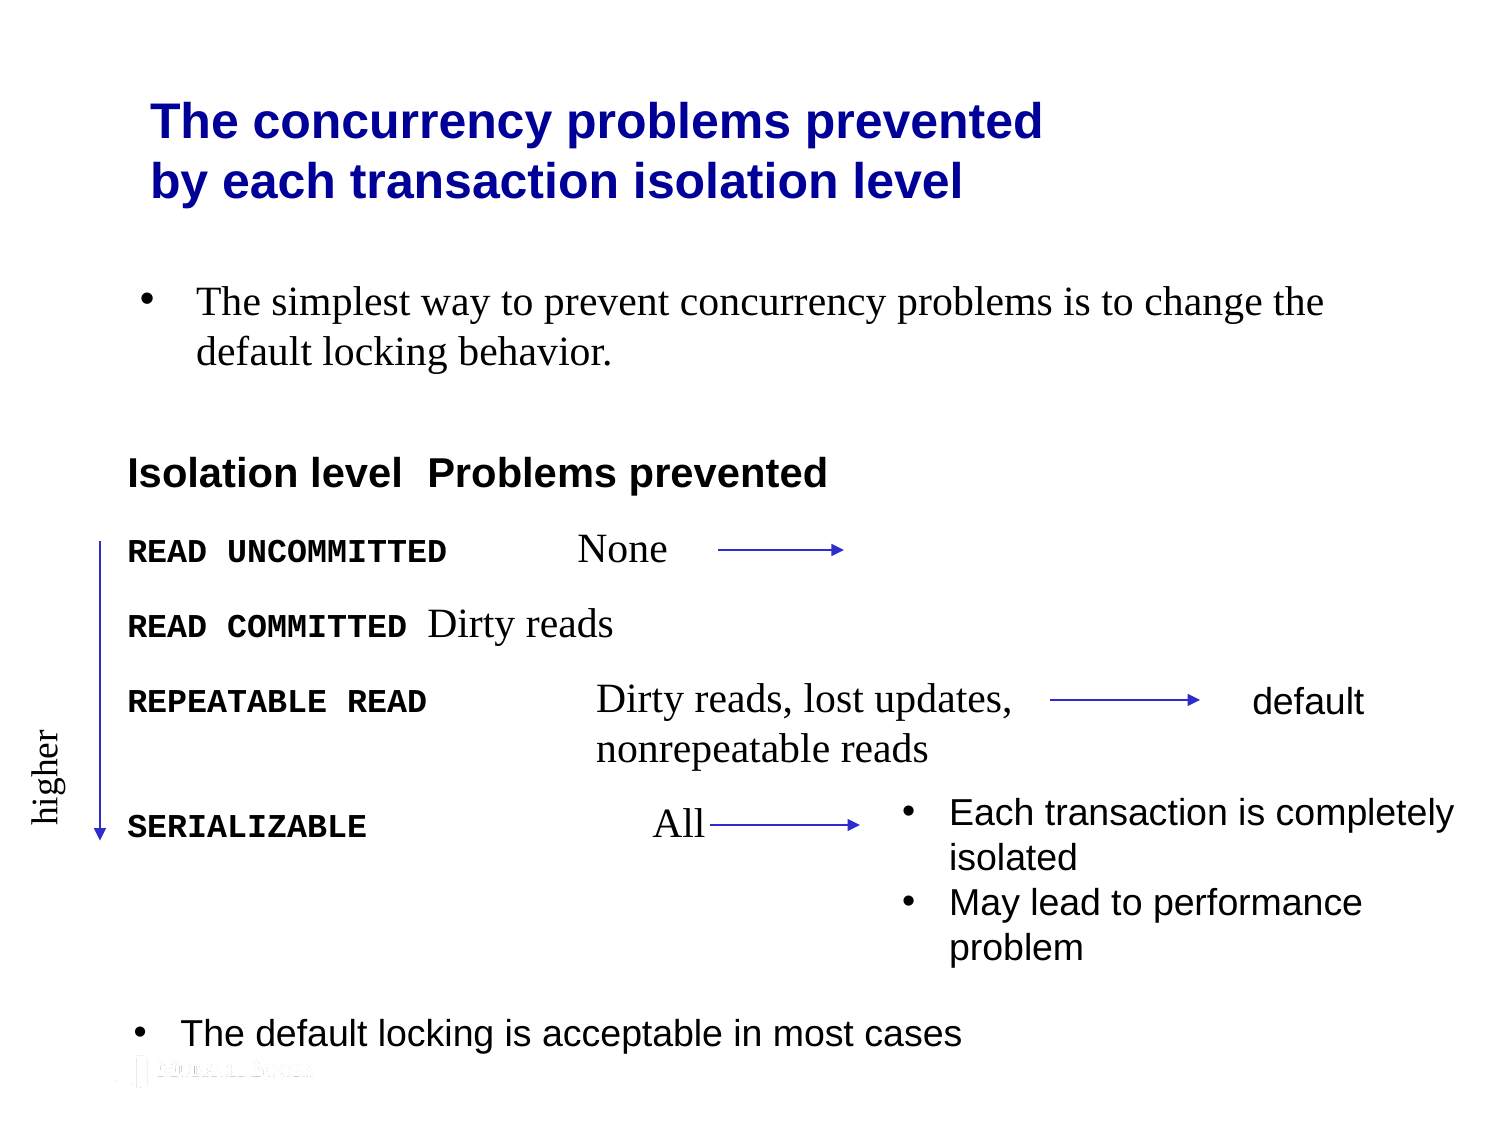

# The concurrency problems prevented by each transaction isolation level
The simplest way to prevent concurrency problems is to change the default locking behavior.
Isolation level	Problems prevented
READ UNCOMMITTED	None
READ COMMITTED	Dirty reads
REPEATABLE READ	Dirty reads, lost updates,
nonrepeatable reads
SERIALIZABLE	All

default
higher
Each transaction is completely isolated
May lead to performance problem
The default locking is acceptable in most cases
© 2019, Mike Murach & Associates, Inc.

C14, Slide 176